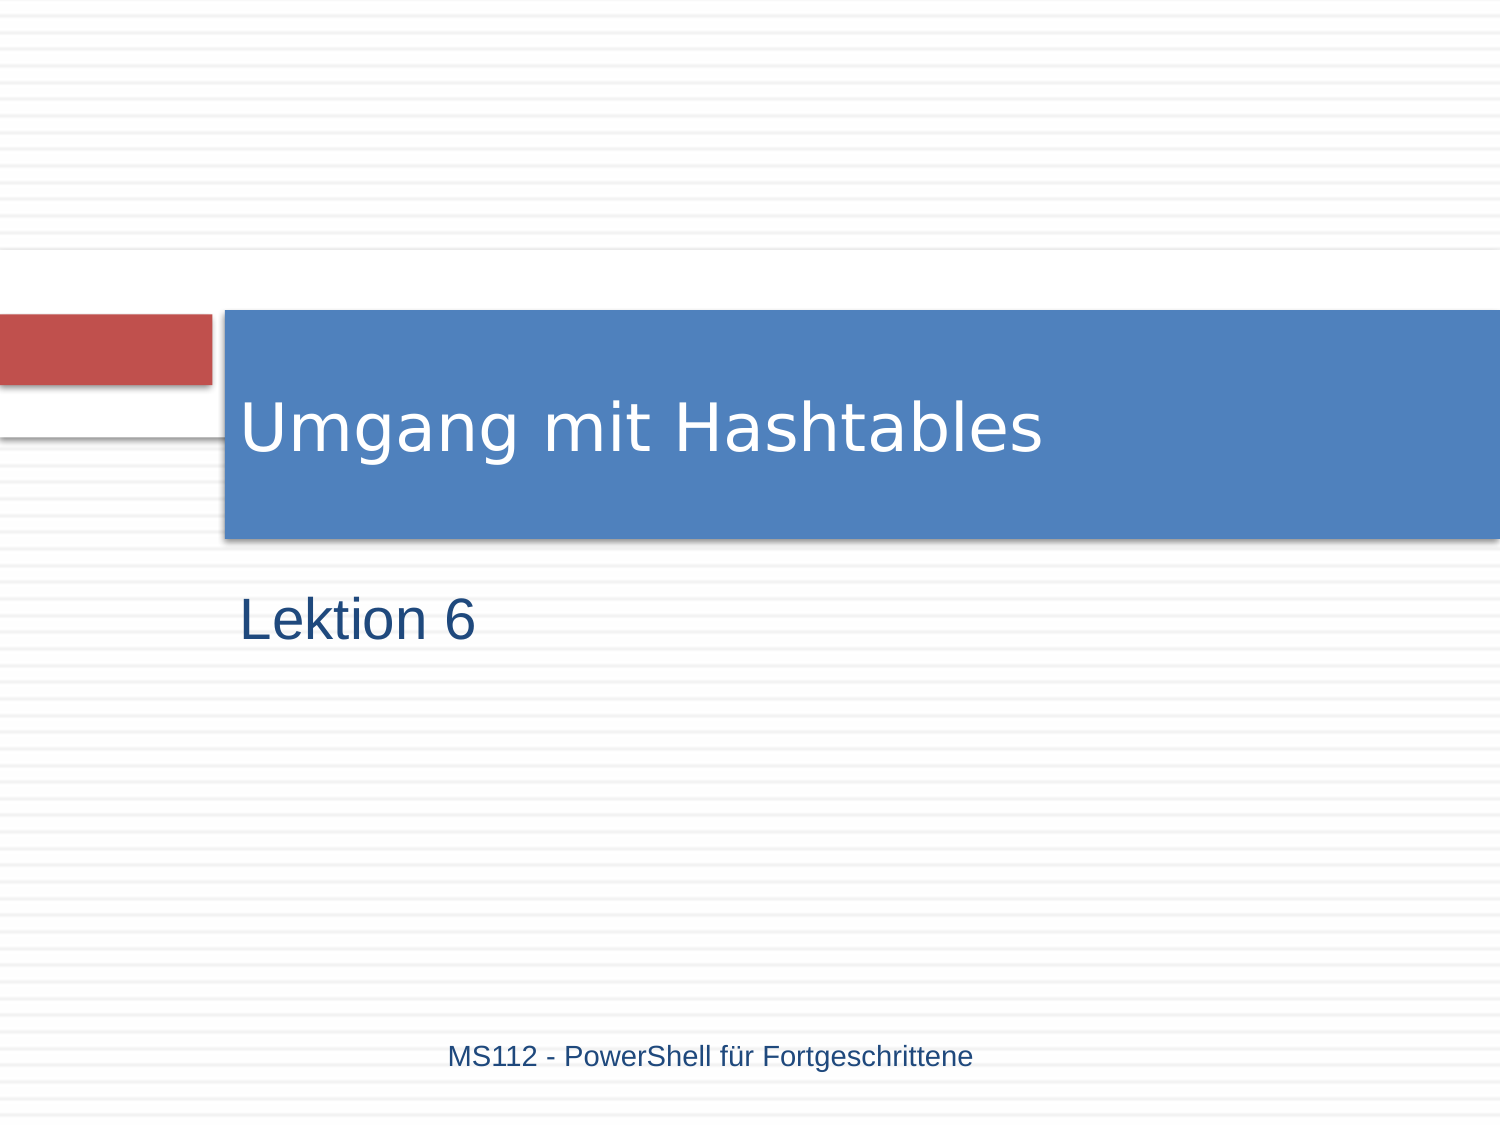

# Umgang mit Hashtables
Lektion 6
MS112 - PowerShell für Fortgeschrittene